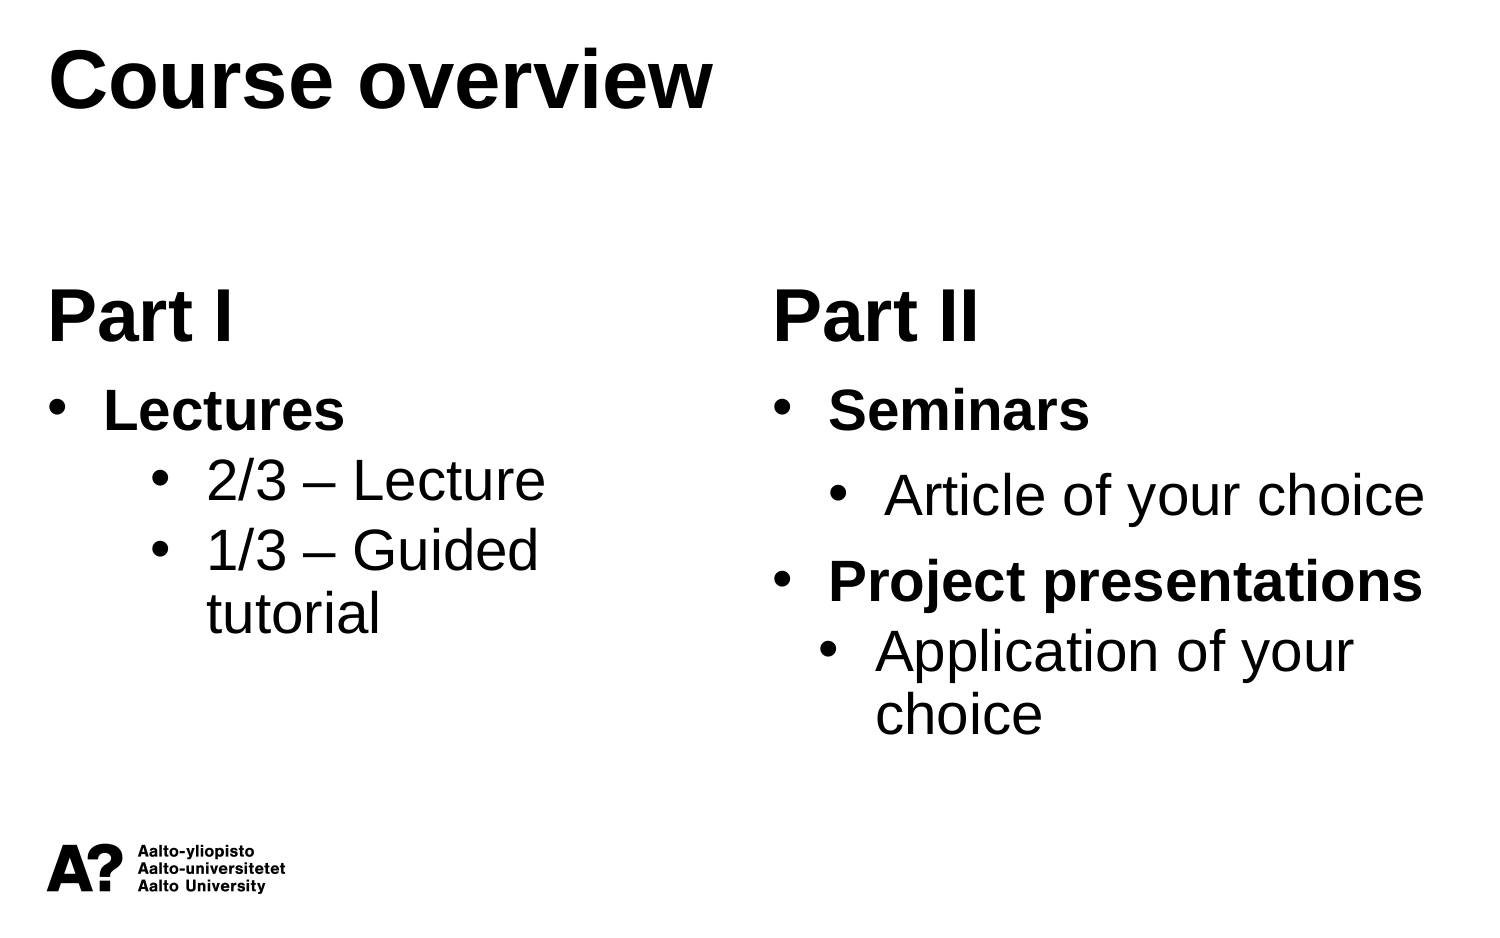

Course overview

Part I
Lectures
2/3 – Lecture
1/3 – Guided tutorial
Part II
Seminars
Article of your choice
Project presentations
Application of your choice